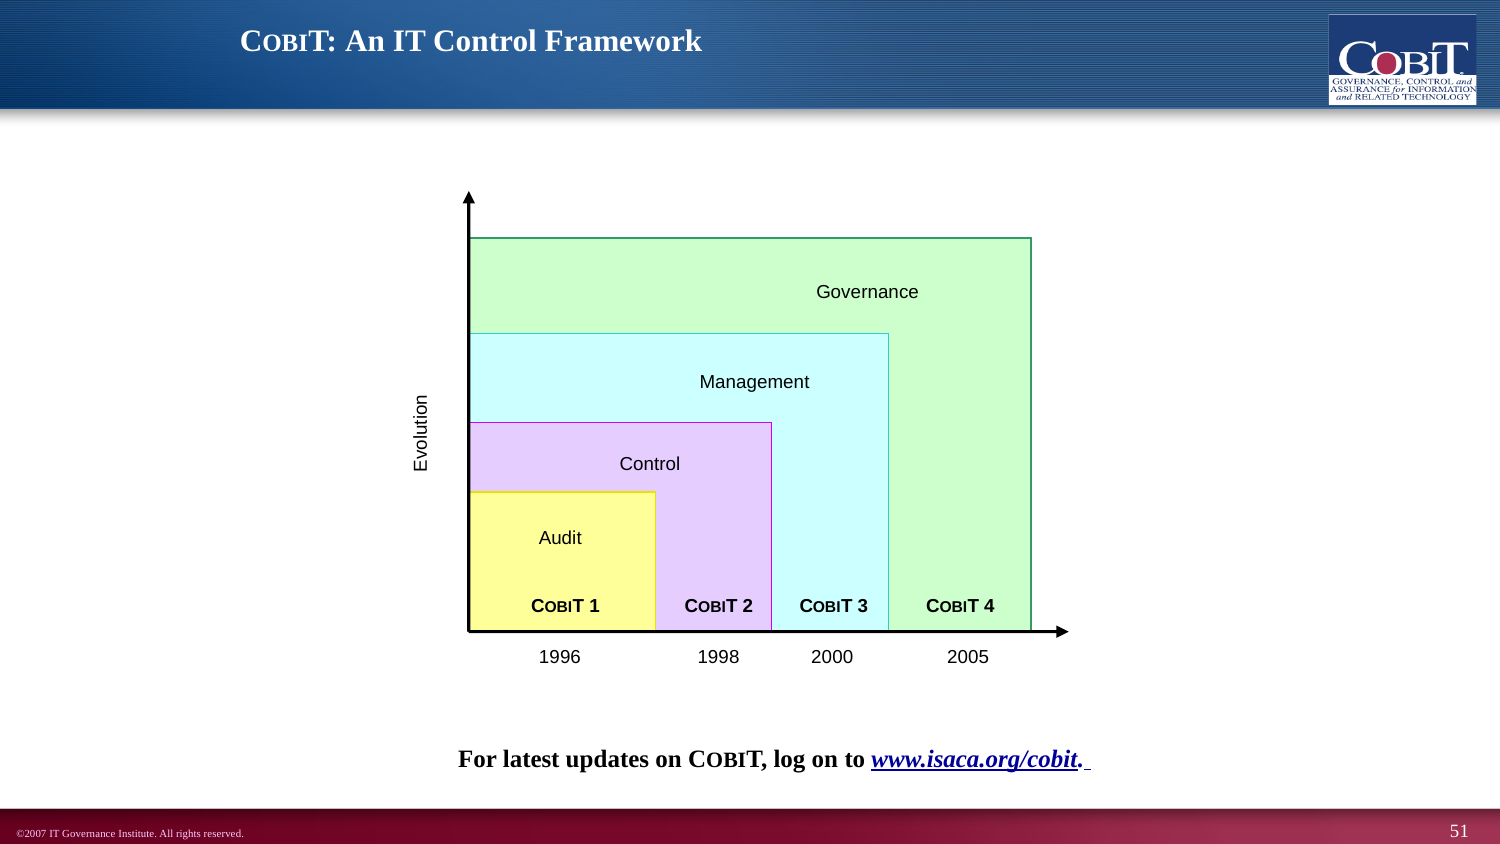

COBIT: An IT Control Framework

Evolution

Governance
COBIT 4
2005

Management
COBIT 3
2000

Control
COBIT 2
1998

Audit
COBIT 1
1996
For latest updates on COBIT, log on to www.isaca.org/cobit.